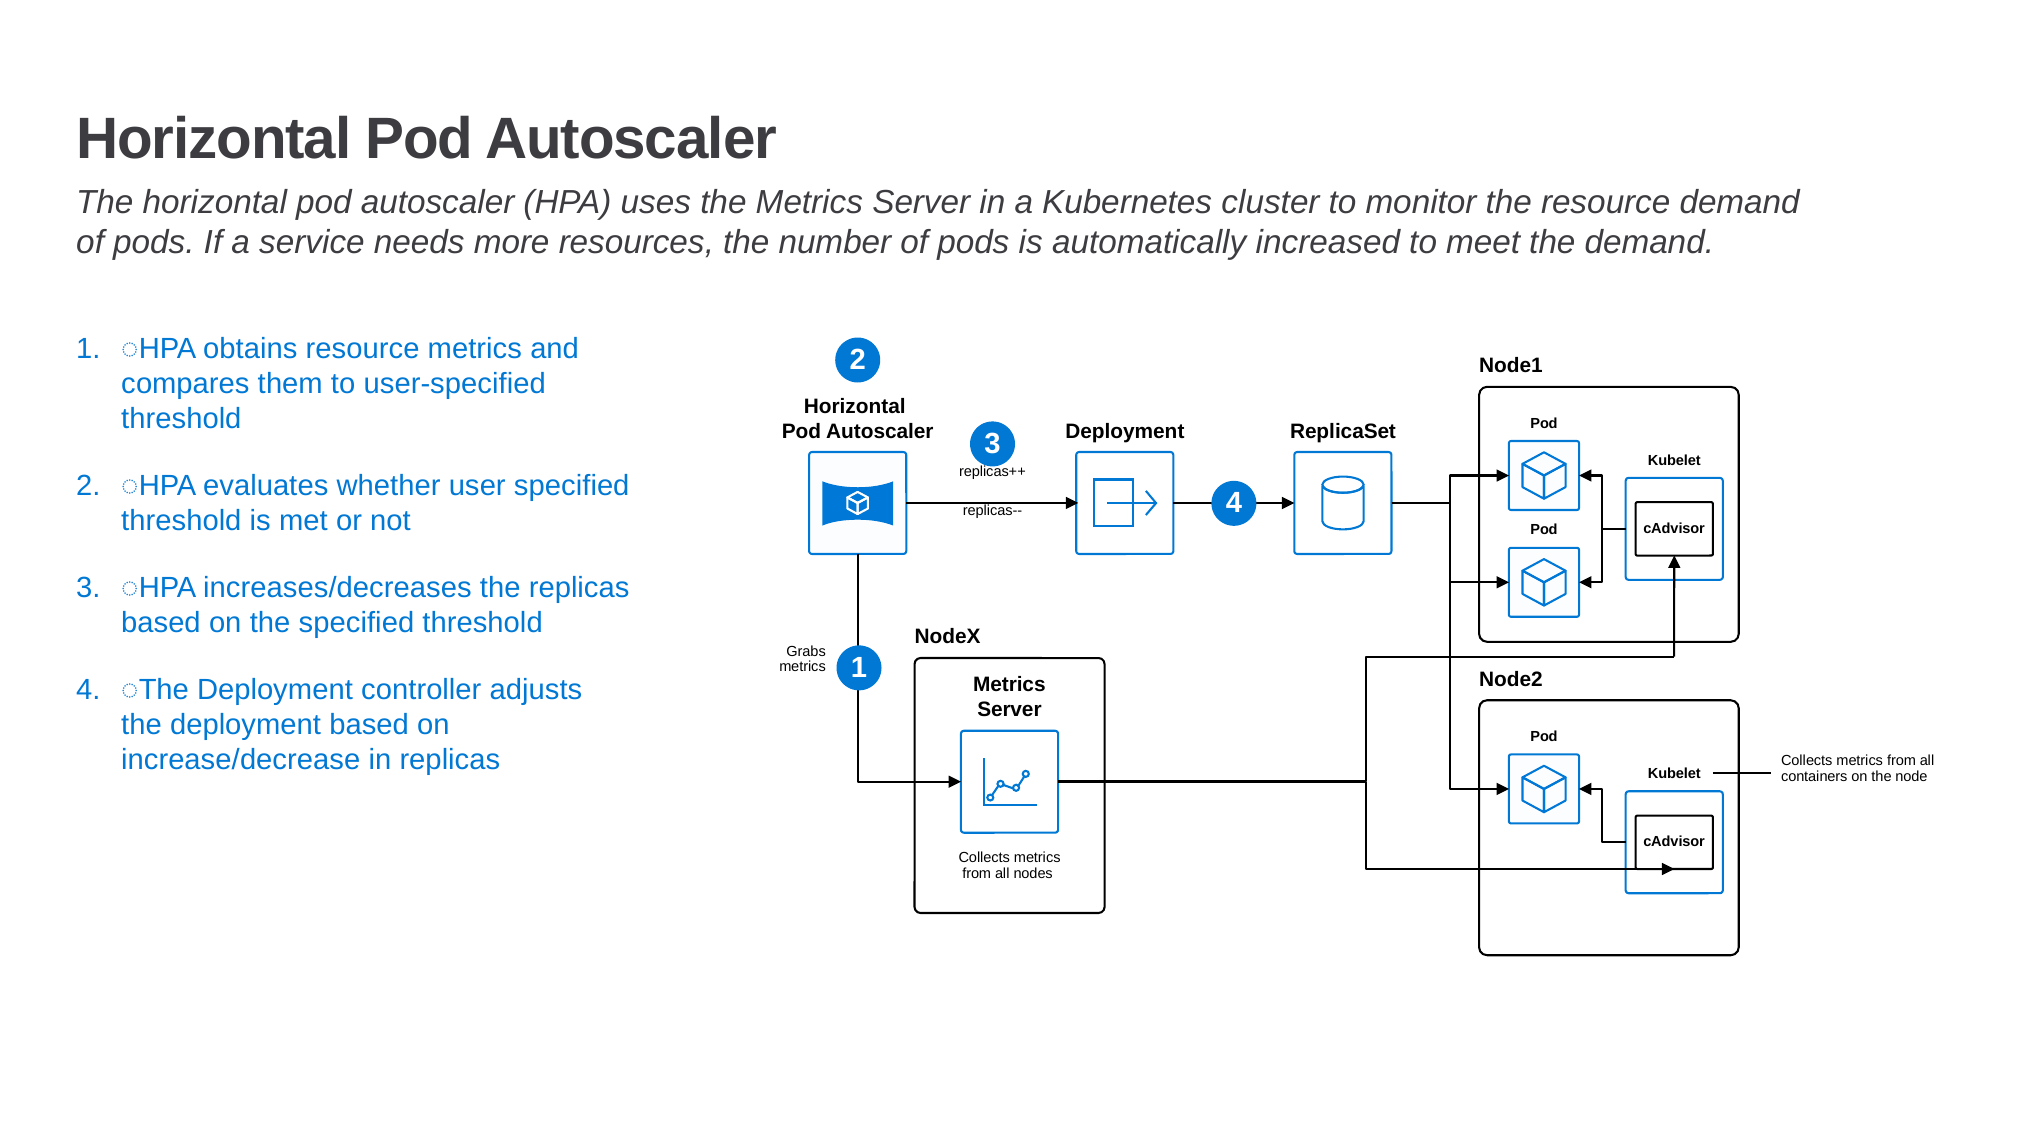

# Horizontal Pod Autoscaler
The horizontal pod autoscaler (HPA) uses the Metrics Server in a Kubernetes cluster to monitor the resource demand
of pods. If a service needs more resources, the number of pods is automatically increased to meet the demand.
͏HPA obtains resource metrics and compares them to user-specified threshold
2
Node1

Horizontal
Pod Autoscaler

Pod

Deployment

ReplicaSet

3
Kubelet
replicas++
͏HPA evaluates whether user specified threshold is met or not

4
replicas--
cAdvisor
Pod

͏HPA increases/decreases the replicas based on the specified threshold
NodeX
Grabs
metrics
1

Node2
͏The Deployment controller adjusts
the deployment based on increase/decrease in replicas
Metrics
Server

Collects metrics from all nodes

Pod

Collects metrics from all containers on the node
Kubelet

cAdvisor